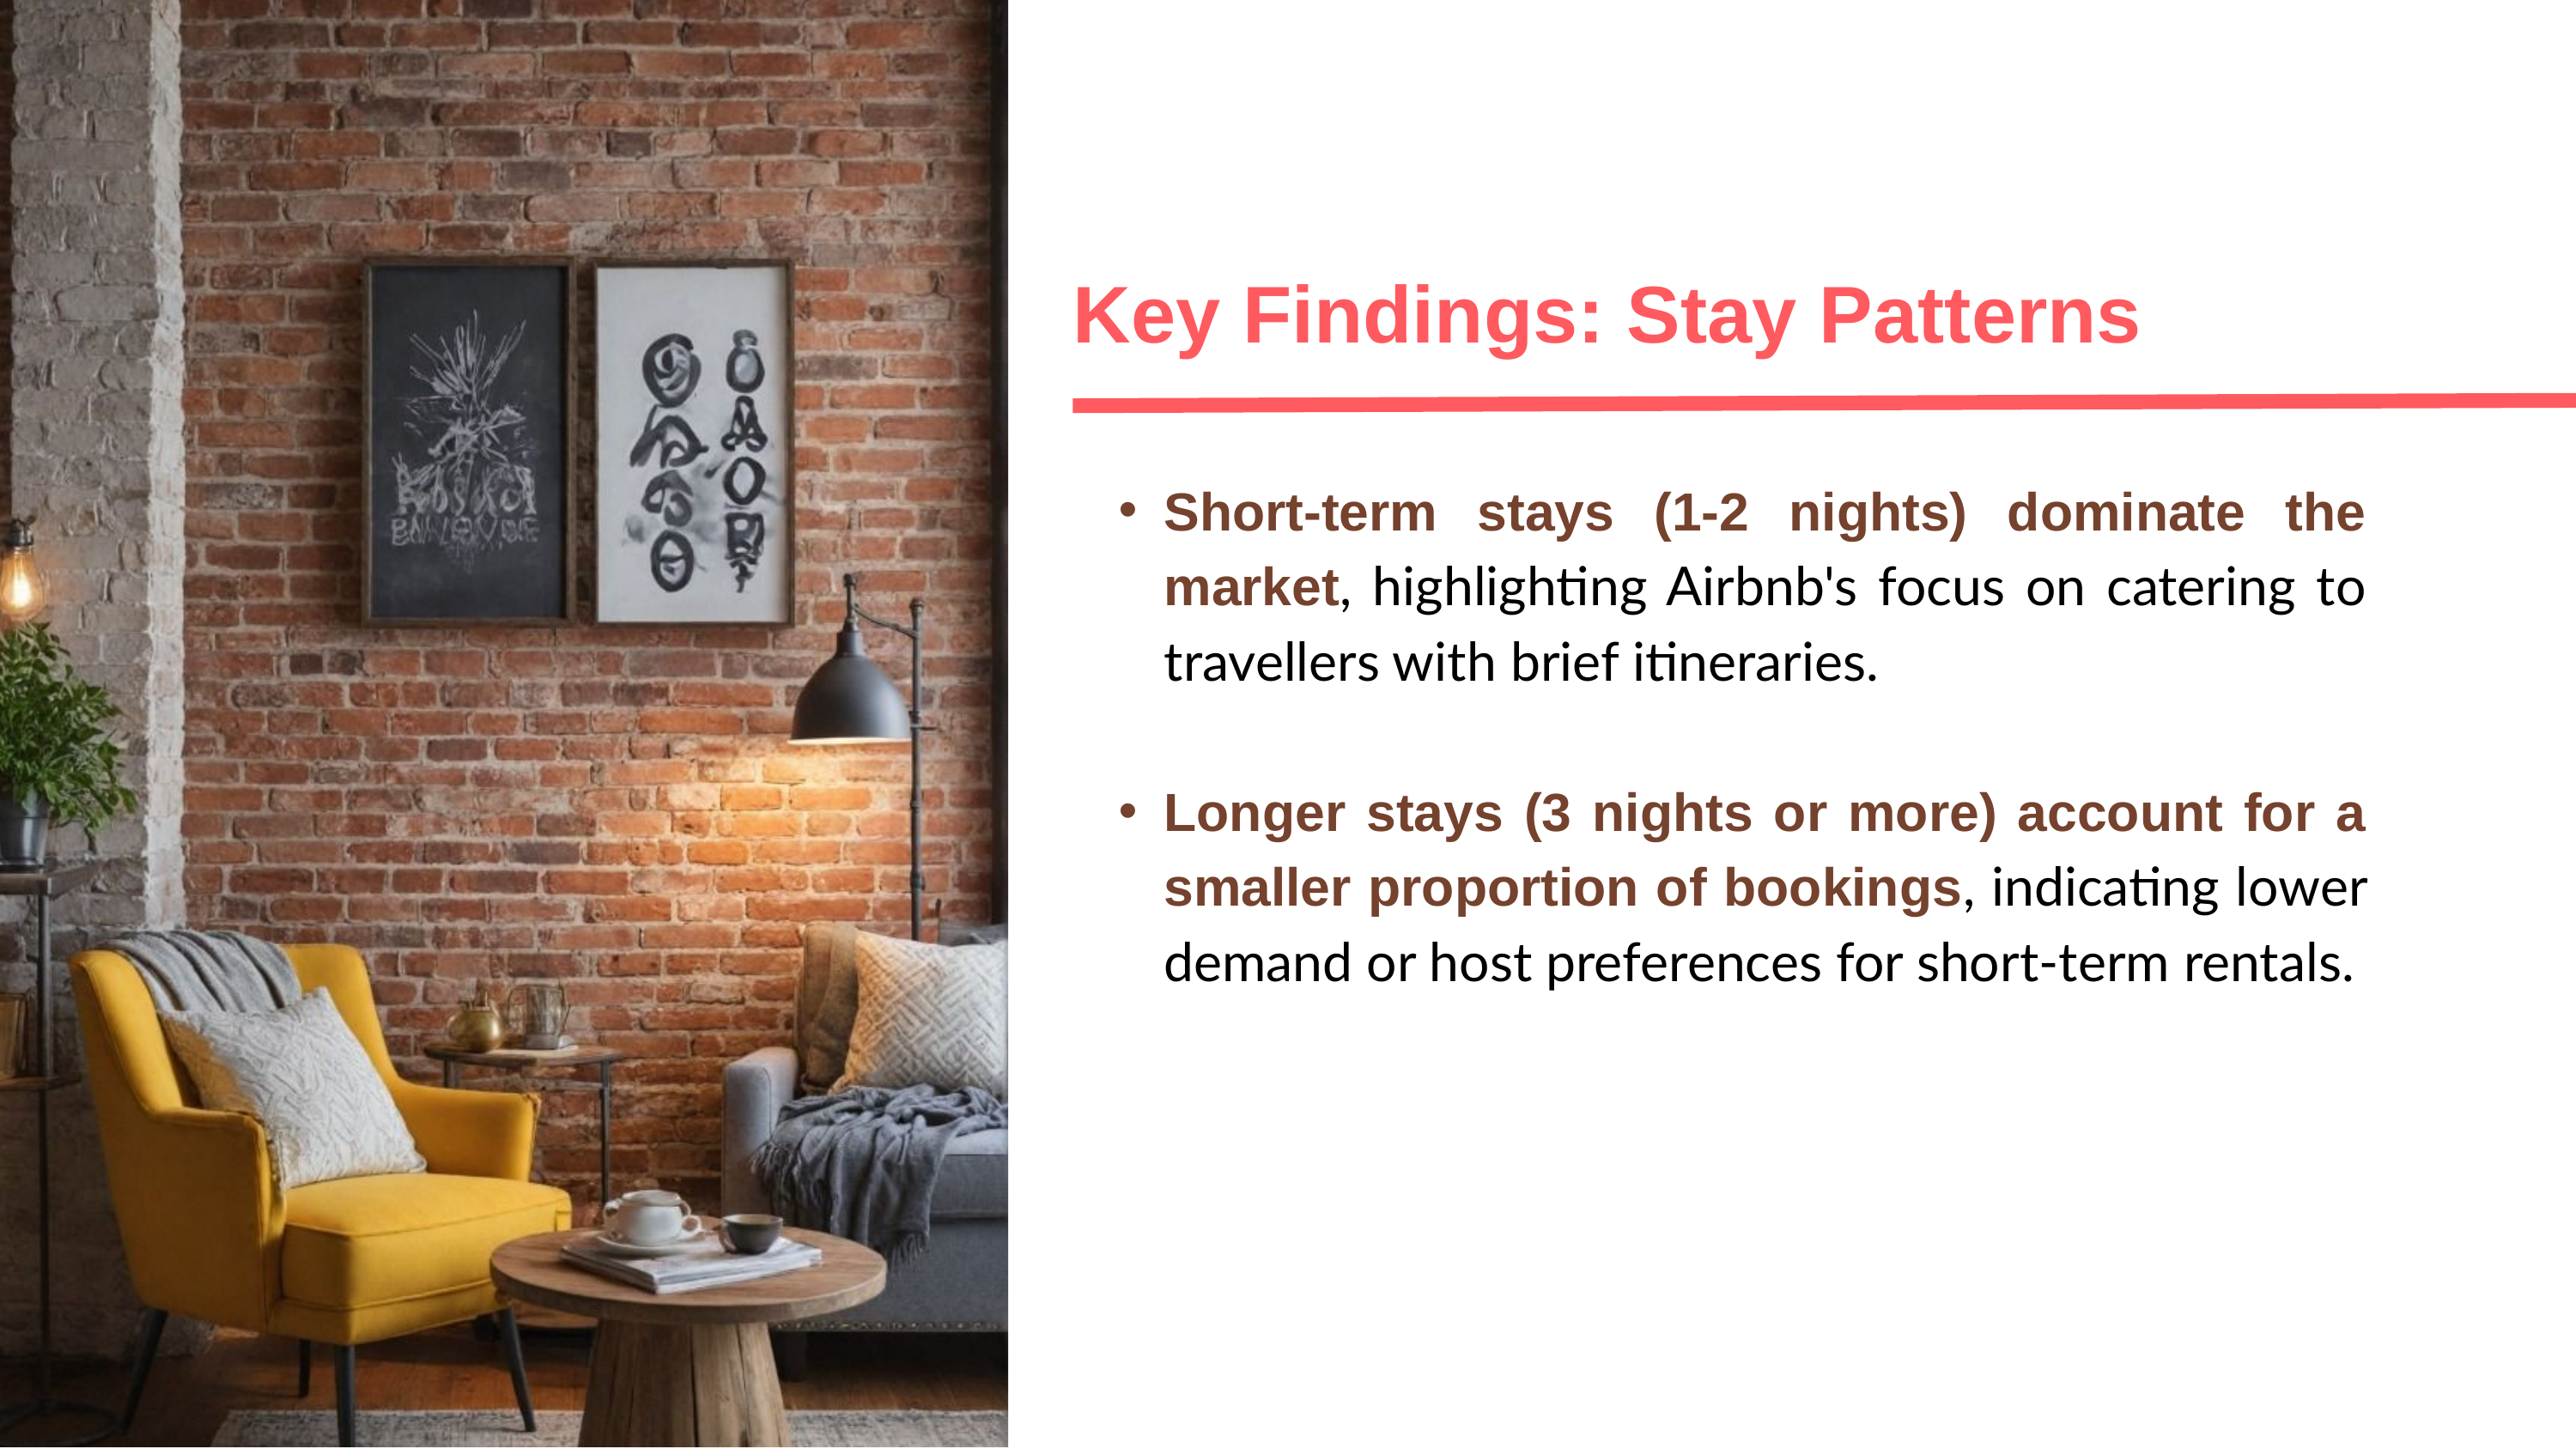

Key Findings: Stay Patterns

Short-term stays (1-2 nights) dominate the market, highlighting Airbnb's focus on catering to travellers with brief itineraries.

Longer stays (3 nights or more) account for a smaller proportion of bookings, indicating lower demand or host preferences for short-term rentals.